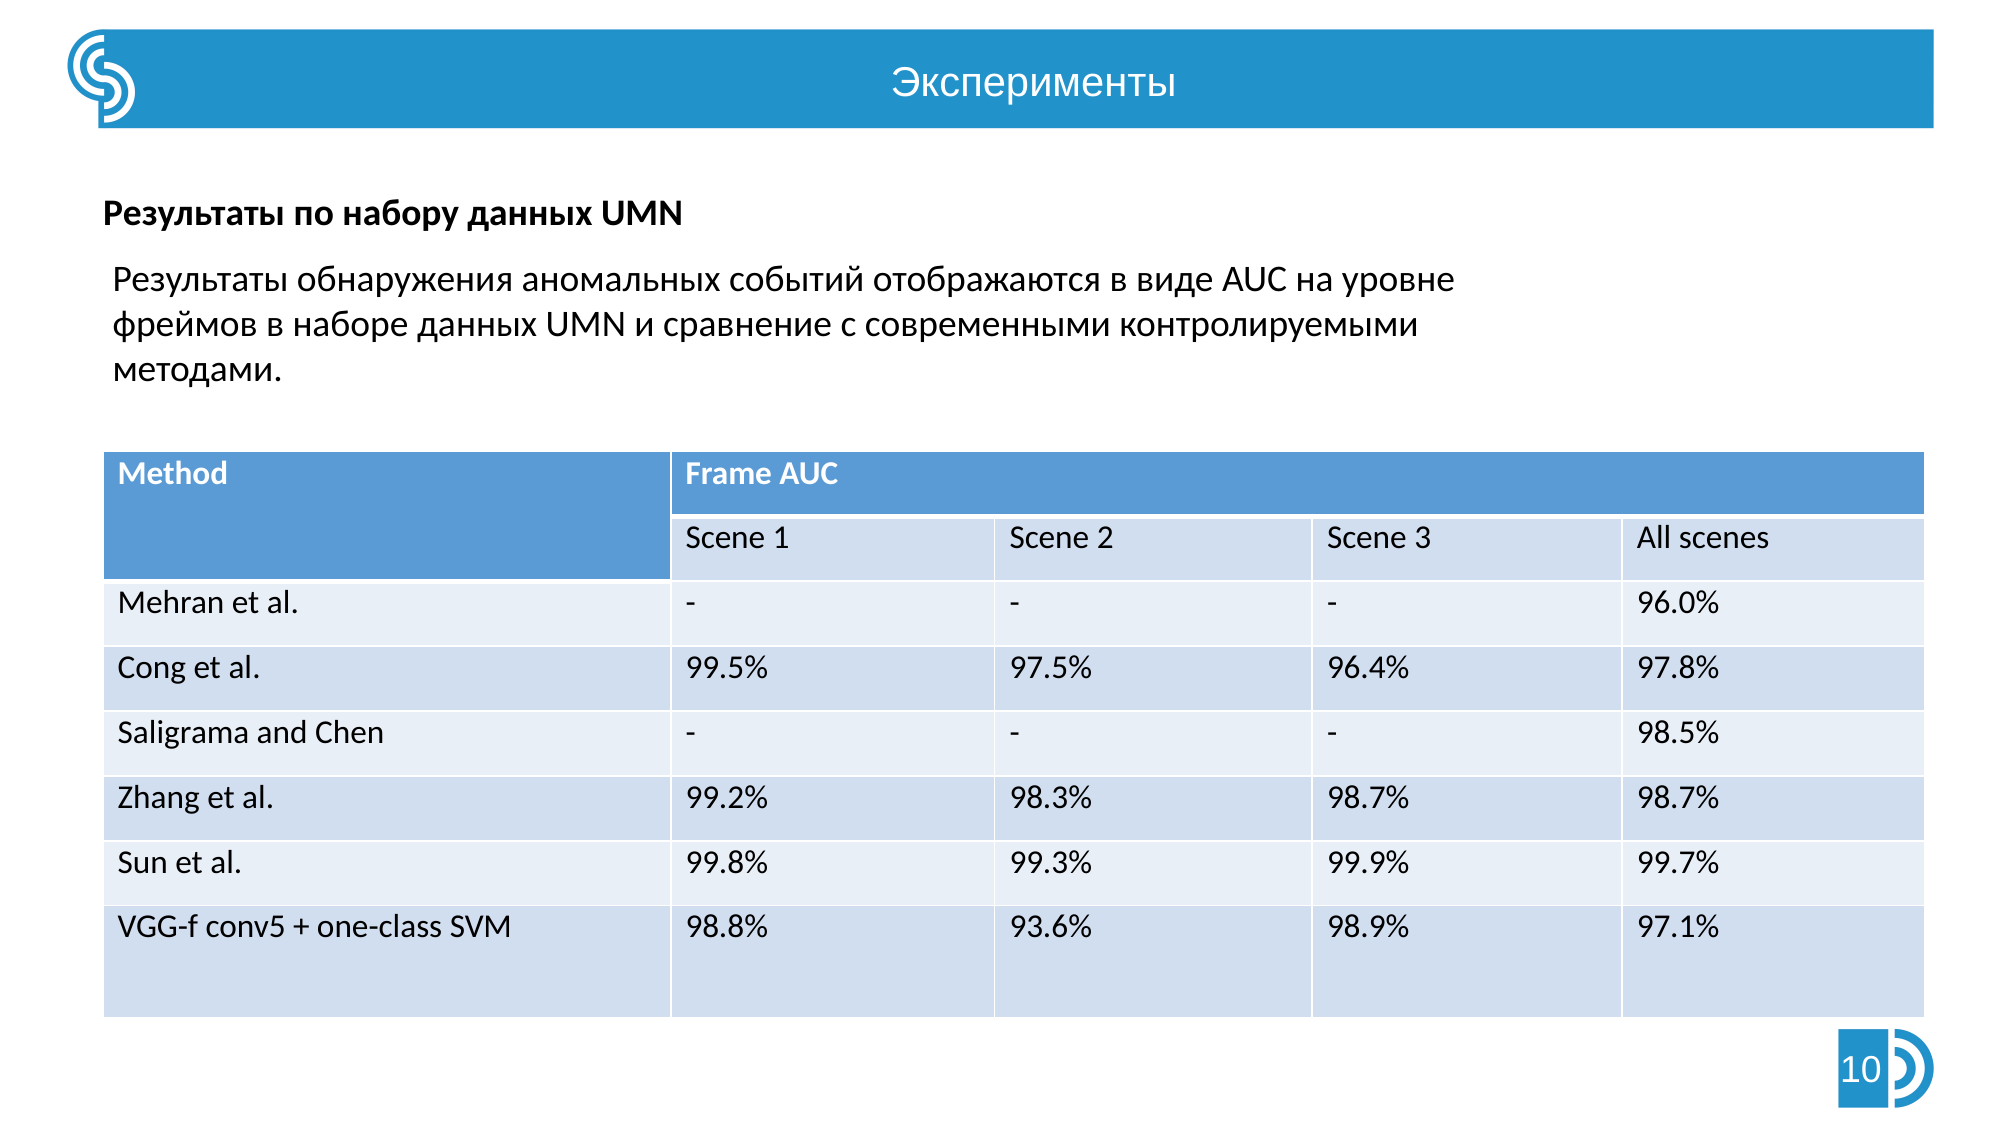

Эксперименты
Результаты по набору данных UMN
Результаты обнаружения аномальных событий отображаются в виде AUC на уровне фреймов в наборе данных UMN и сравнение с современными контролируемыми методами.
| Method | Frame AUC |  |  |  |
| --- | --- | --- | --- | --- |
|  | Scene 1 | Scene 2 | Scene 3 | All scenes |
| Mehran et al. | - | - | - | 96.0% |
| Cong et al. | 99.5% | 97.5% | 96.4% | 97.8% |
| Saligrama and Chen | - | - | - | 98.5% |
| Zhang et al. | 99.2% | 98.3% | 98.7% | 98.7% |
| Sun et al. | 99.8% | 99.3% | 99.9% | 99.7% |
| VGG-f conv5 + one-class SVM | 98.8% | 93.6% | 98.9% | 97.1% |

10